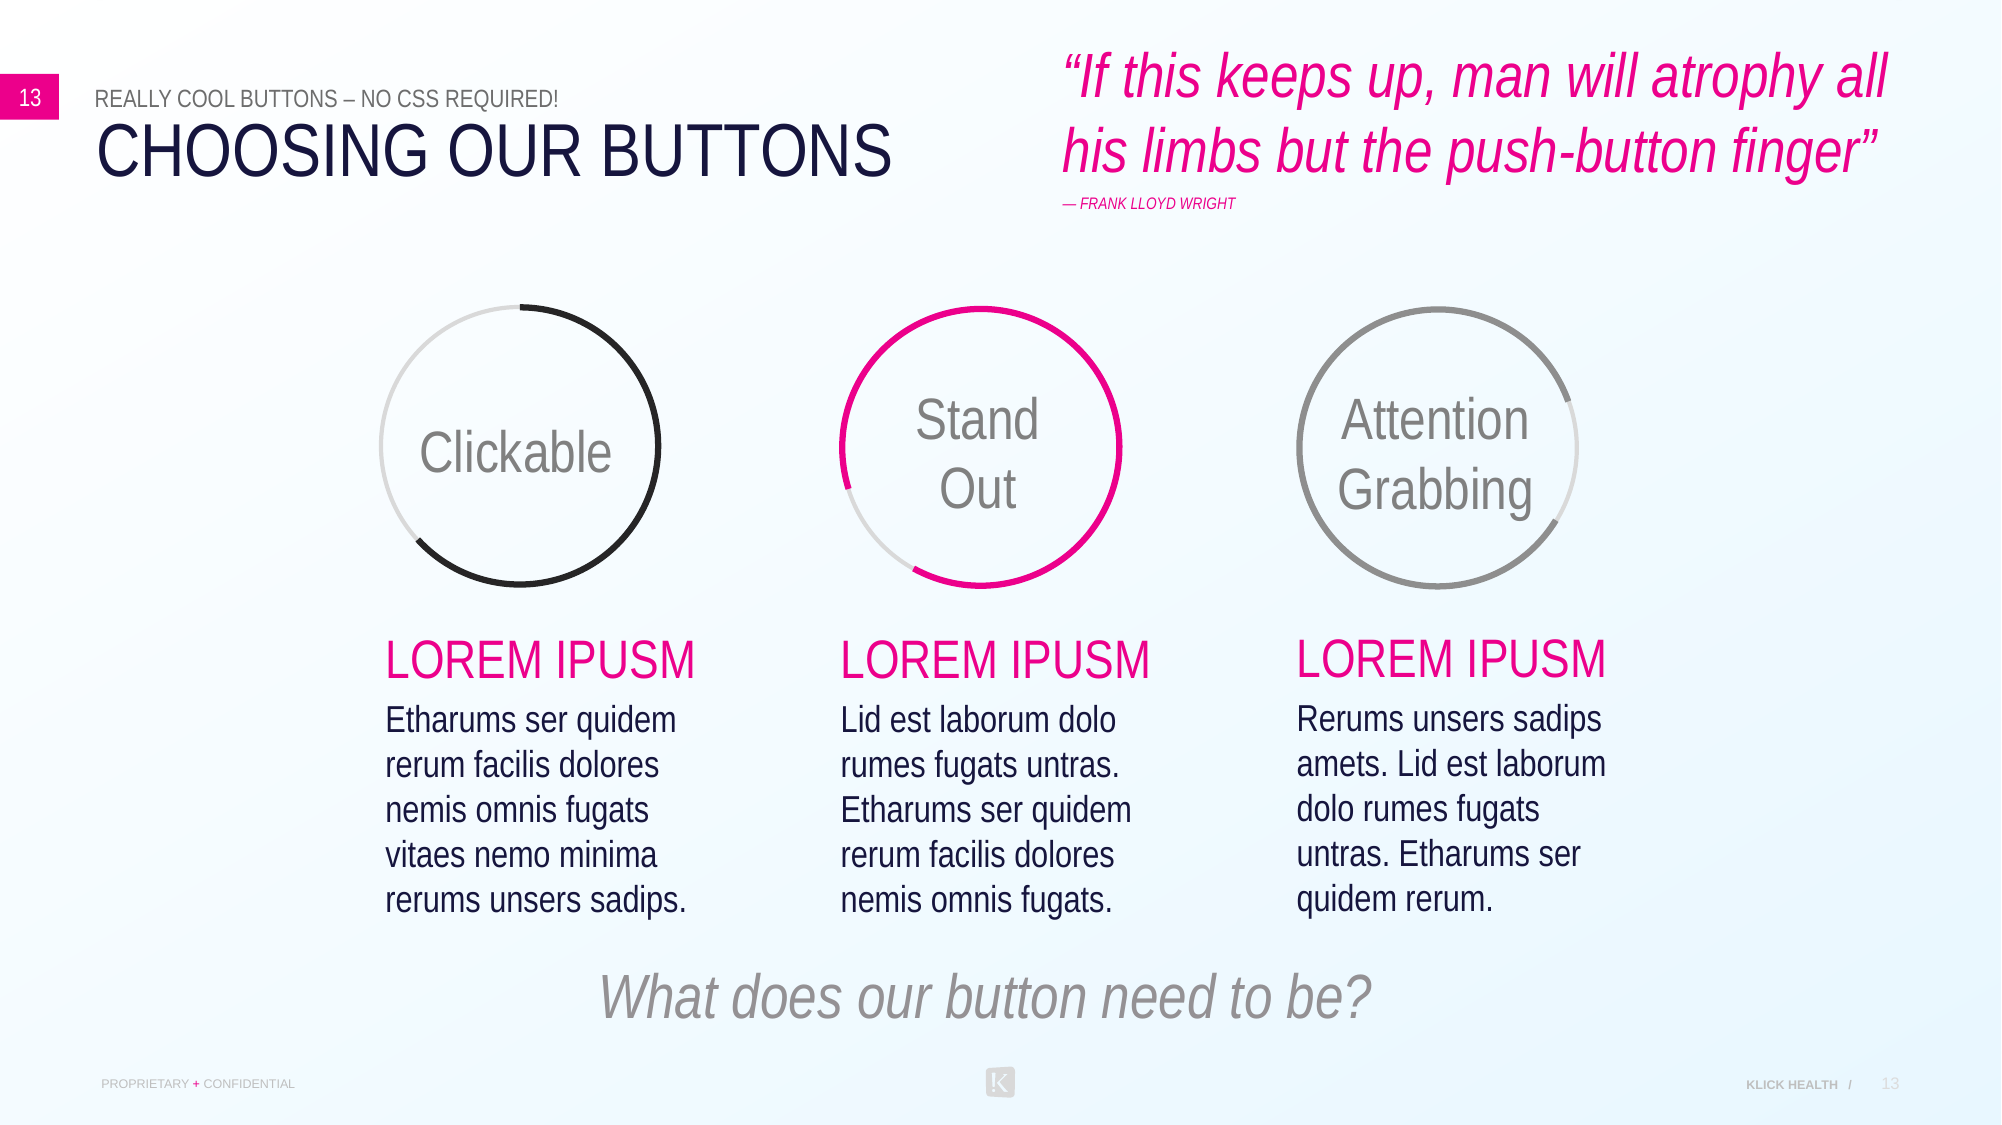

“If this keeps up, man will atrophy all his limbs but the push-button finger”
13
Really cool buttons – No css required!
# Choosing our Buttons
— Frank Lloyd wright

Clickable
Stand Out
Attention Grabbing
LOREM IPUSM
Rerums unsers sadips amets. Lid est laborum dolo rumes fugats untras. Etharums ser quidem rerum.

LOREM IPUSM
Etharums ser quidem rerum facilis dolores nemis omnis fugats vitaes nemo minima rerums unsers sadips.

LOREM IPUSM
Lid est laborum dolo rumes fugats untras. Etharums ser quidem rerum facilis dolores nemis omnis fugats.

What does our button need to be?
13